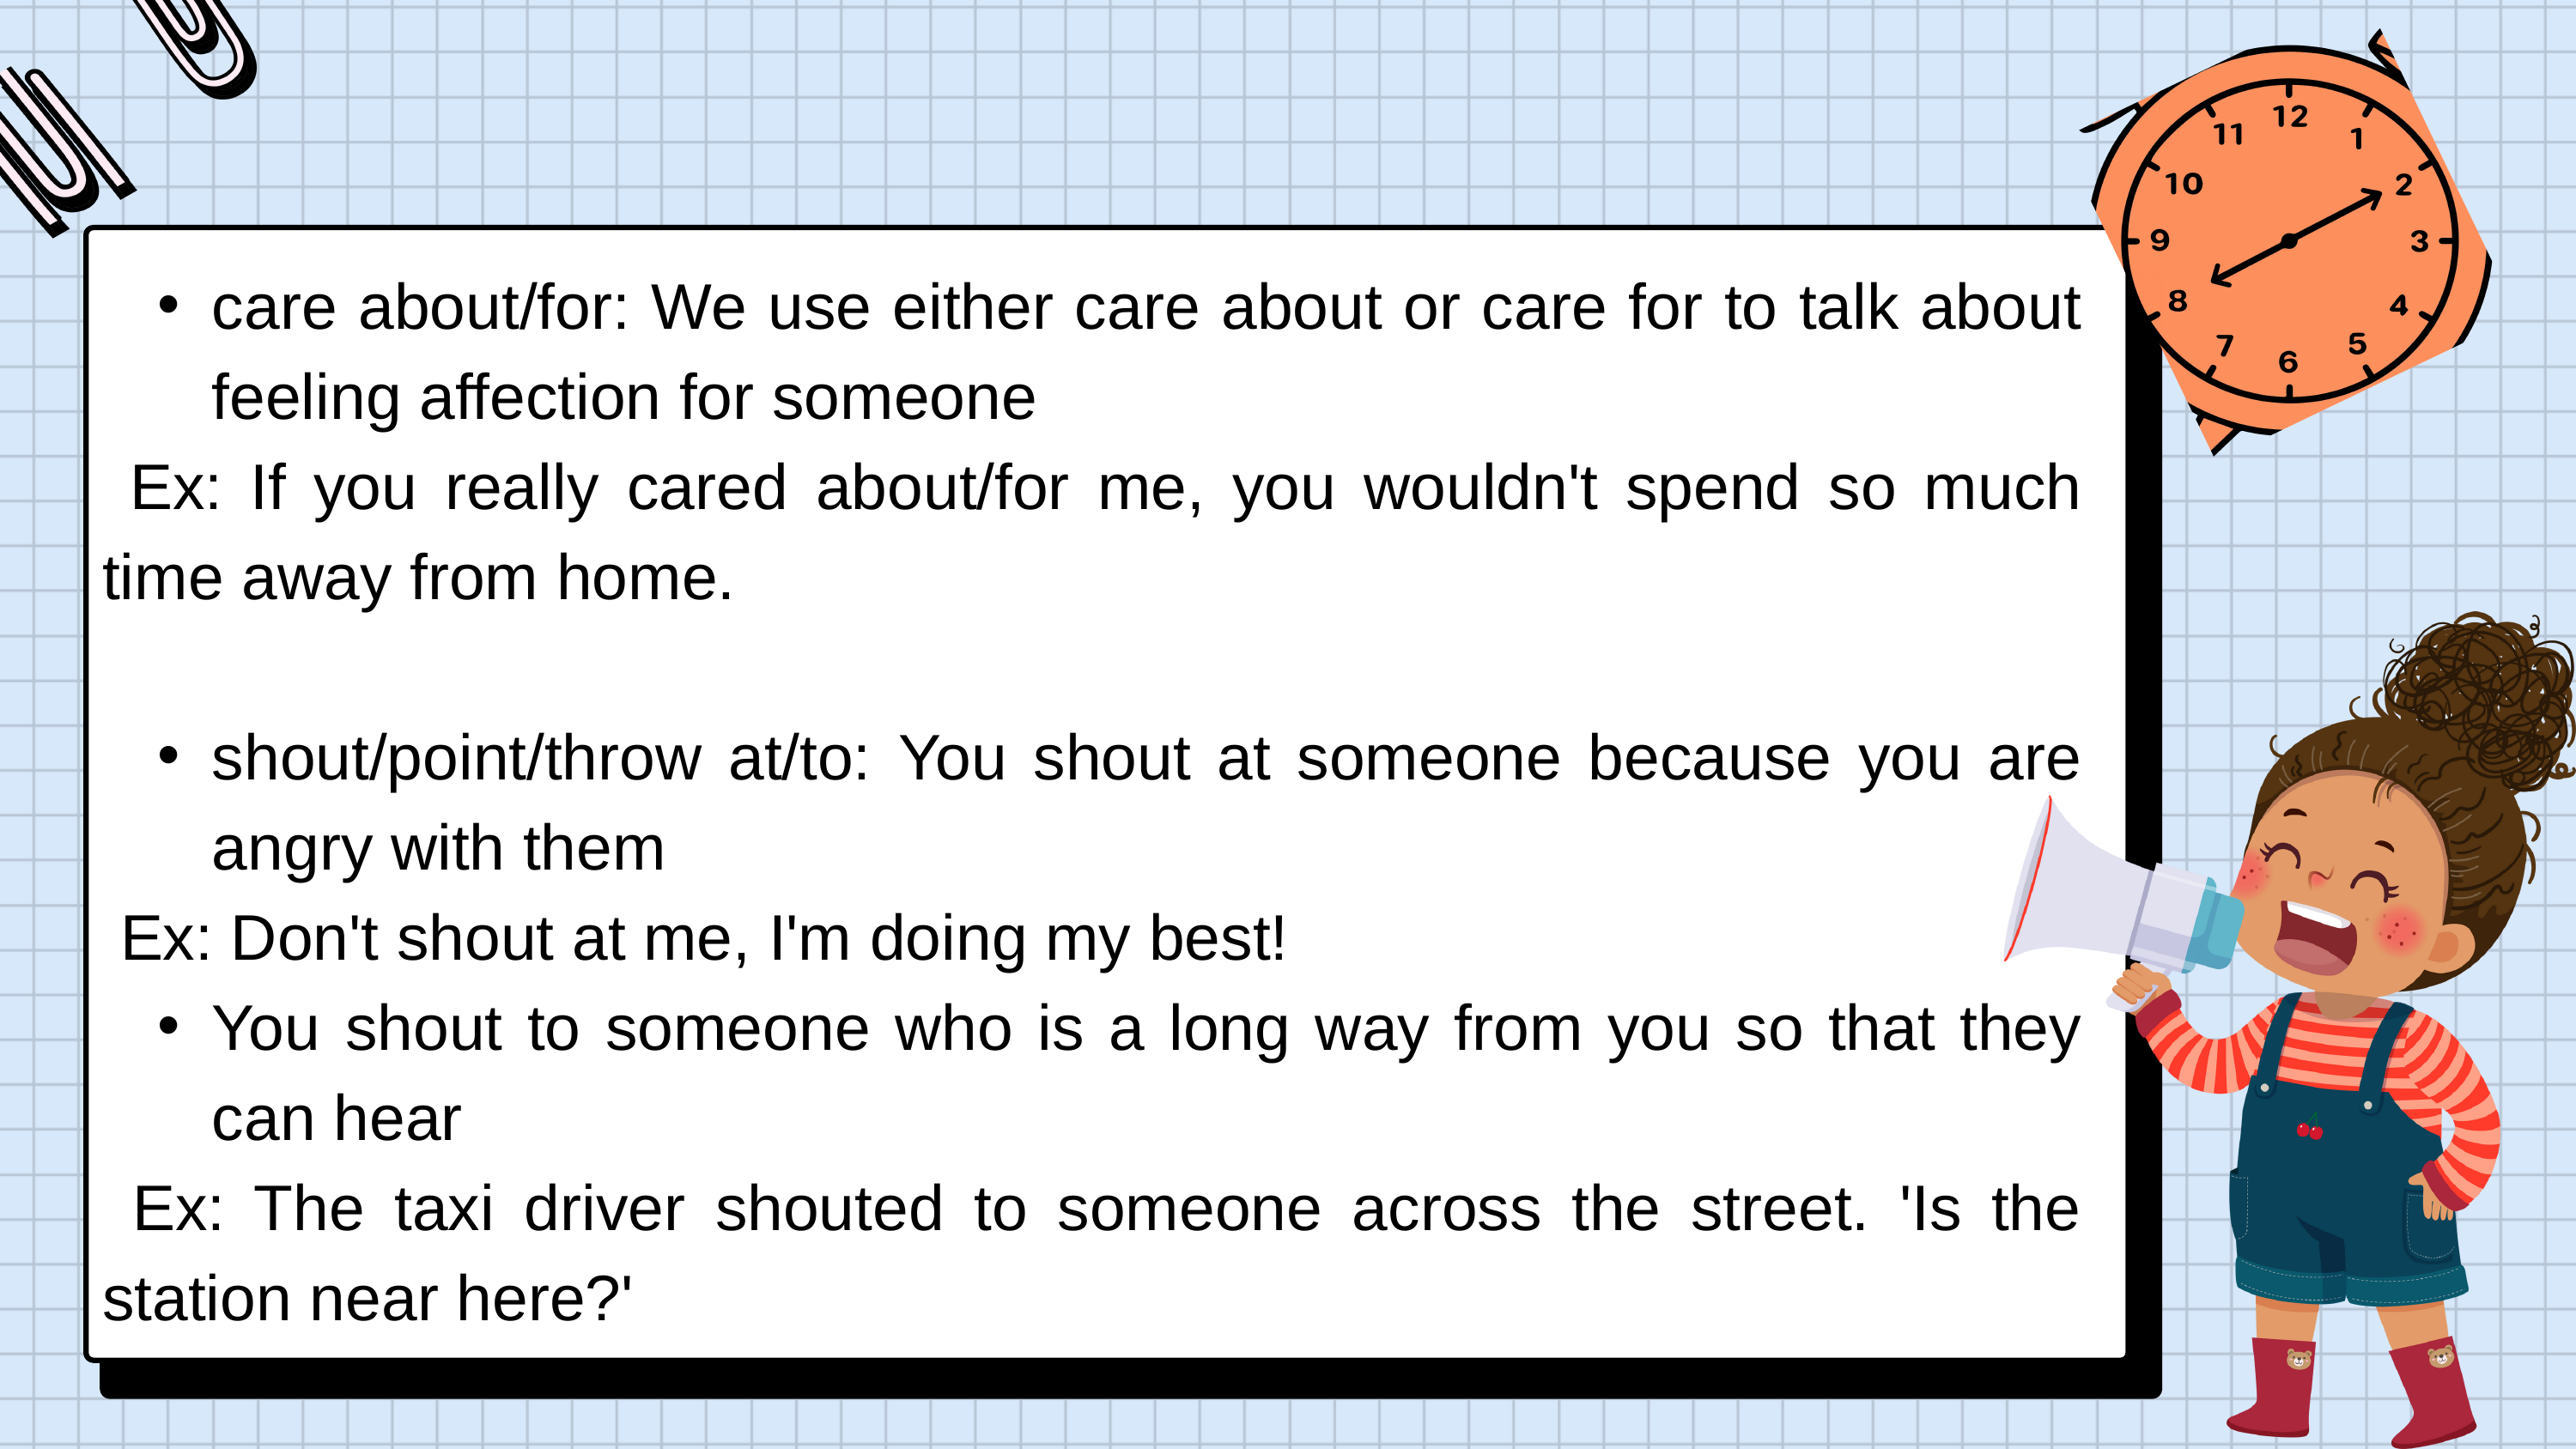

care about/for: We use either care about or care for to talk about feeling affection for someone
 Ex: If you really cared about/for me, you wouldn't spend so much time away from home.

shout/point/throw at/to: You shout at someone because you are angry with them
 Ex: Don't shout at me, I'm doing my best!
You shout to someone who is a long way from you so that they can hear
 Ex: The taxi driver shouted to someone across the street. 'Is the station near here?'